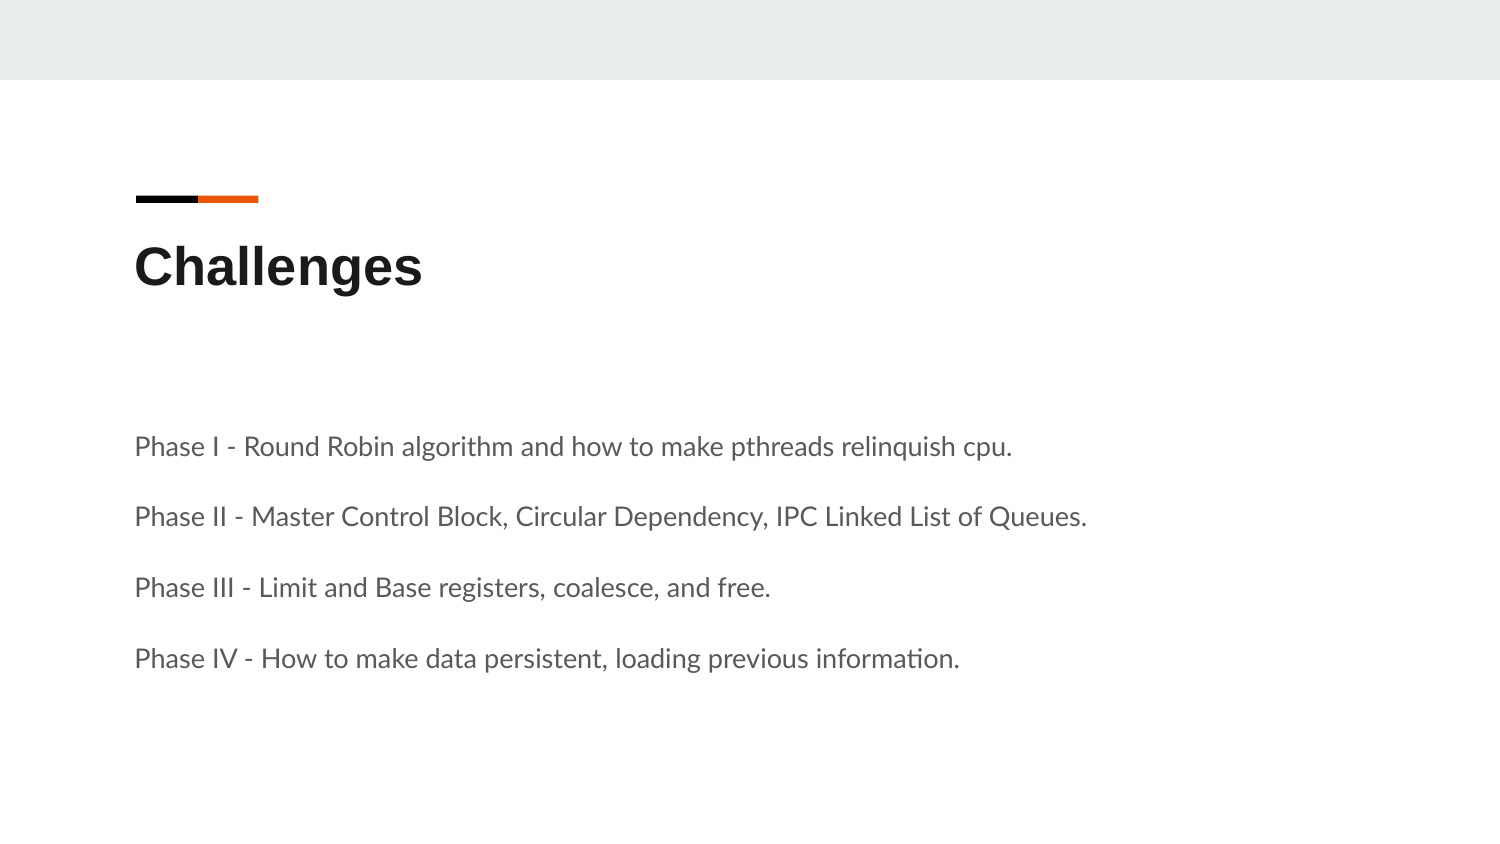

Challenges

Phase I - Round Robin algorithm and how to make pthreads relinquish cpu.
Phase II - Master Control Block, Circular Dependency, IPC Linked List of Queues.
Phase III - Limit and Base registers, coalesce, and free.
Phase IV - How to make data persistent, loading previous information.